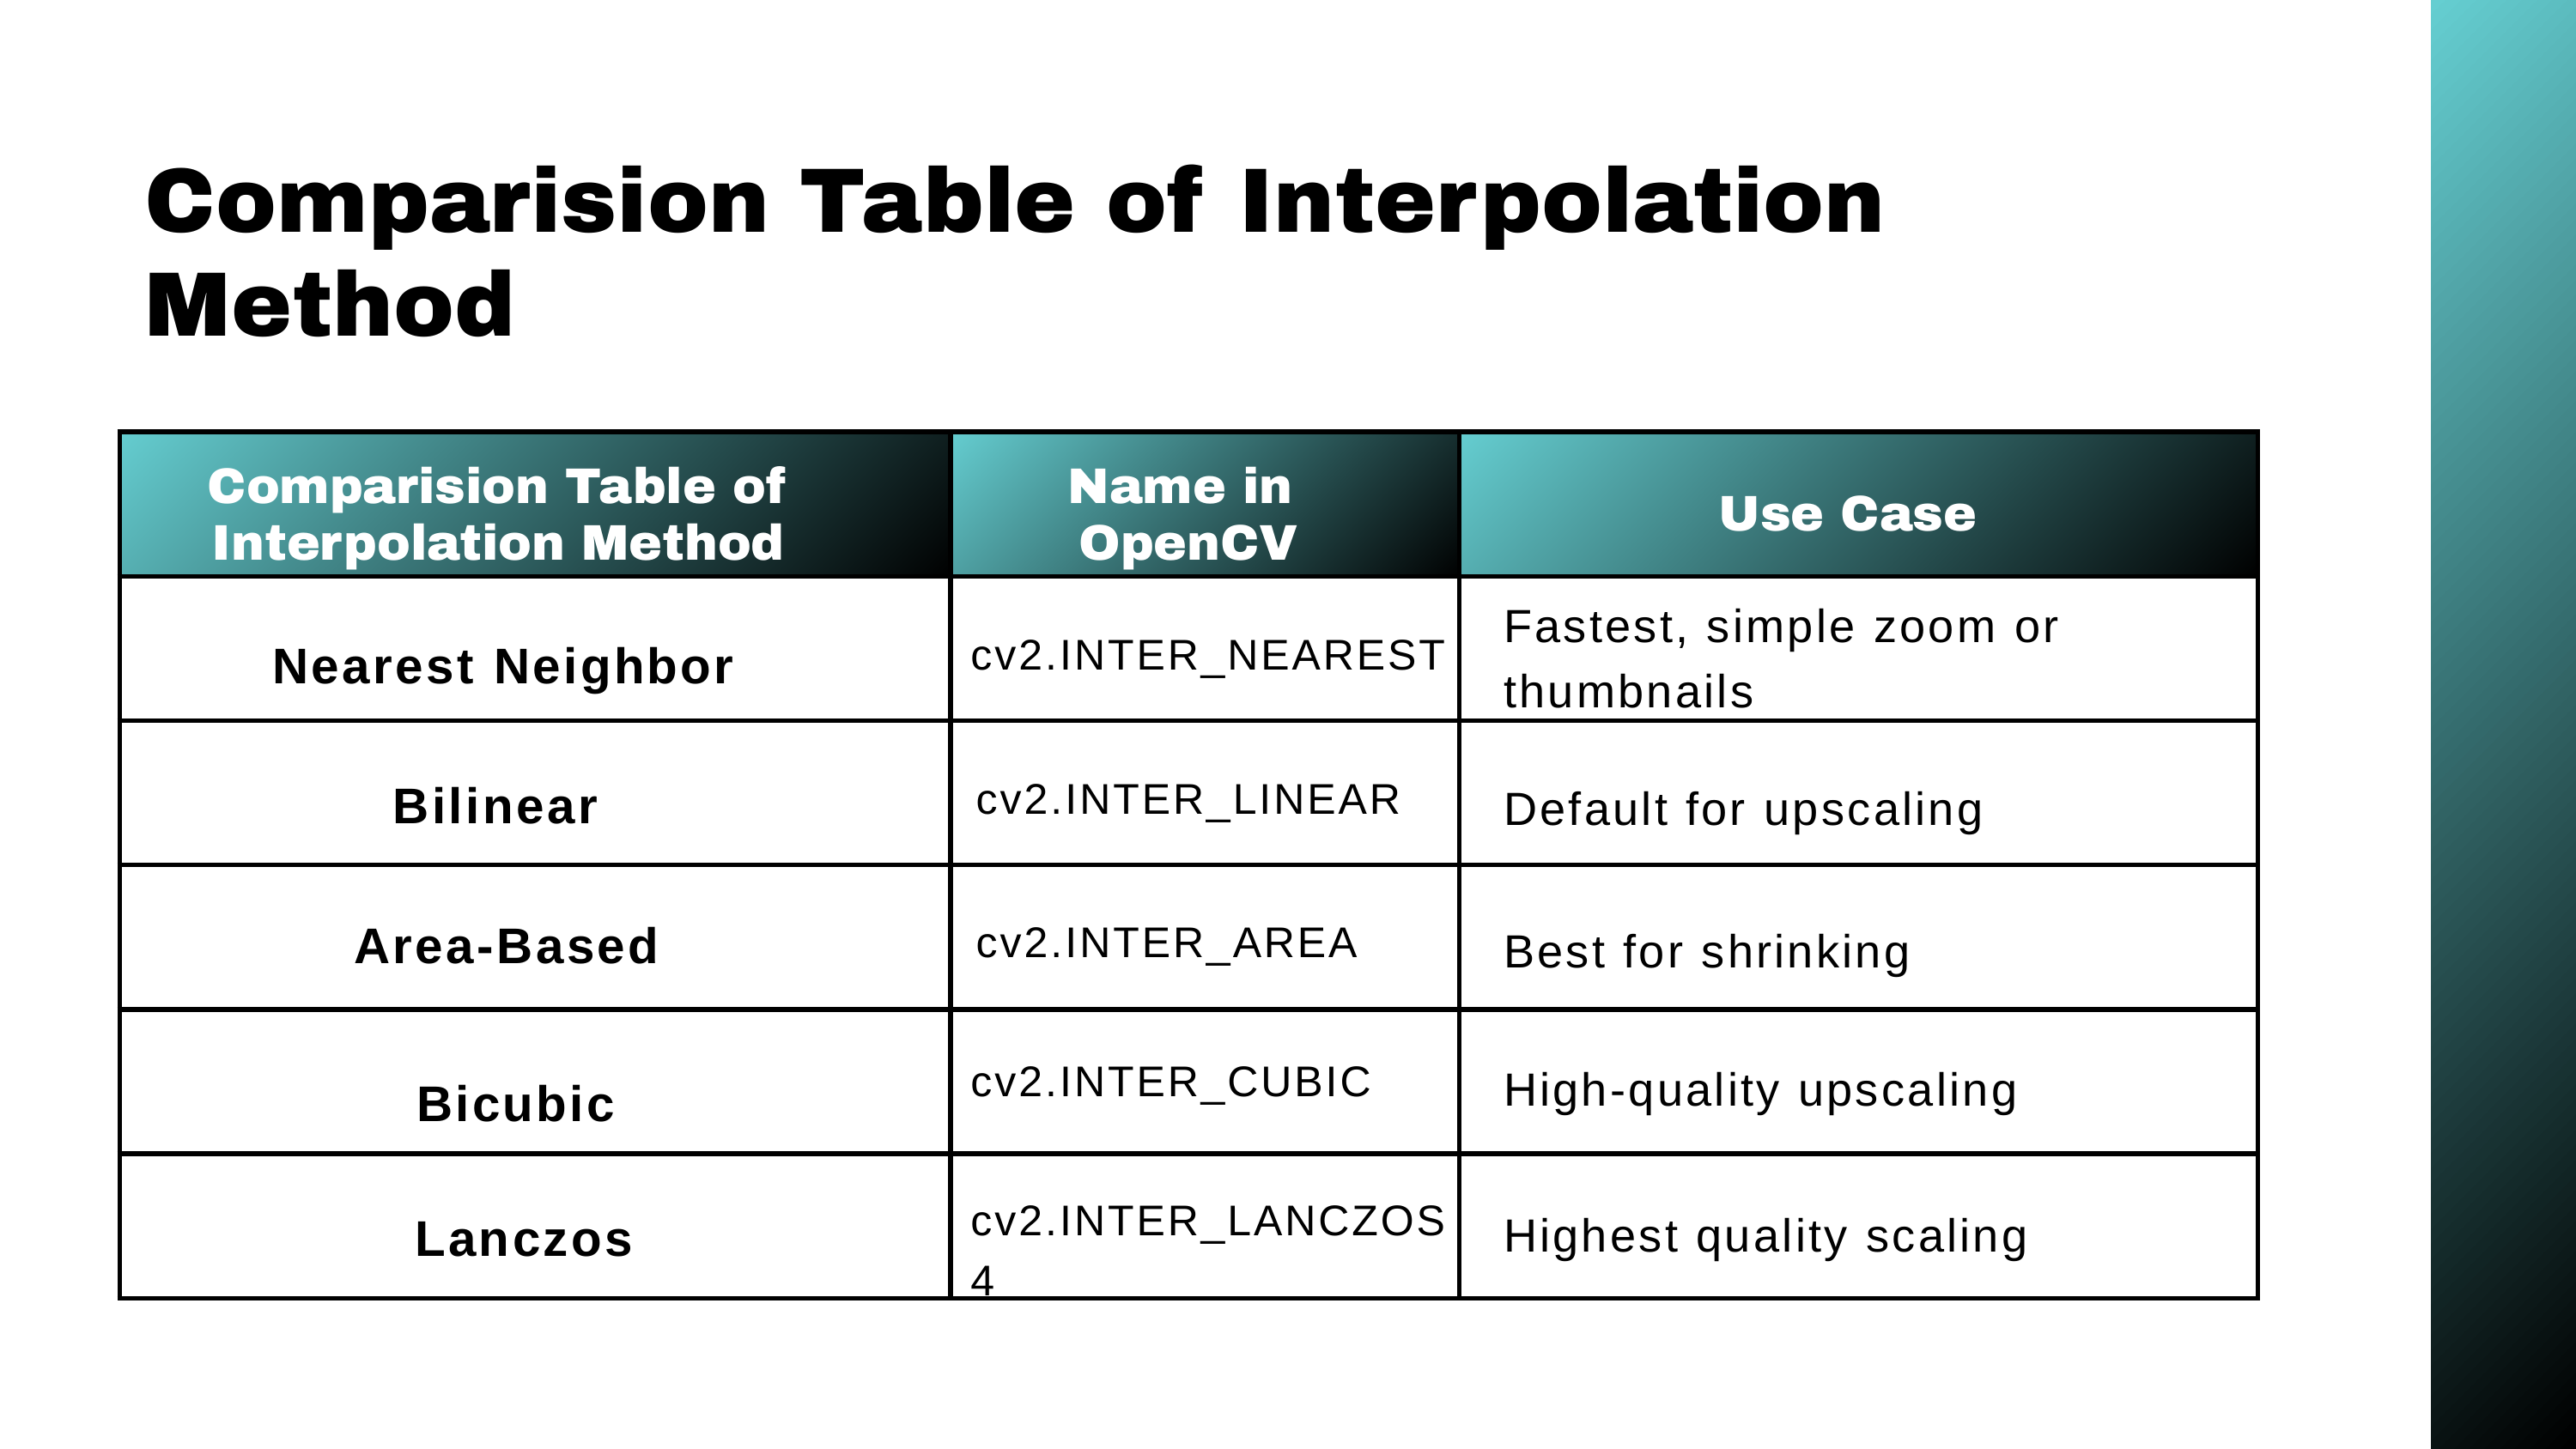

Comparision Table of Interpolation Method
|  |  |  |
| --- | --- | --- |
|  |  |  |
|  |  |  |
|  |  |  |
|  |  |  |
|  |  |  |
Comparision Table of Interpolation Method
Name in
OpenCV
Use Case
Fastest, simple zoom or thumbnails
cv2.INTER_NEAREST
 Nearest Neighbor
cv2.INTER_LINEAR
Bilinear
Default for upscaling
 Area-Based
cv2.INTER_AREA
Best for shrinking
cv2.INTER_CUBIC
High-quality upscaling
Bicubic
cv2.INTER_LANCZOS4
 Lanczos
Highest quality scaling